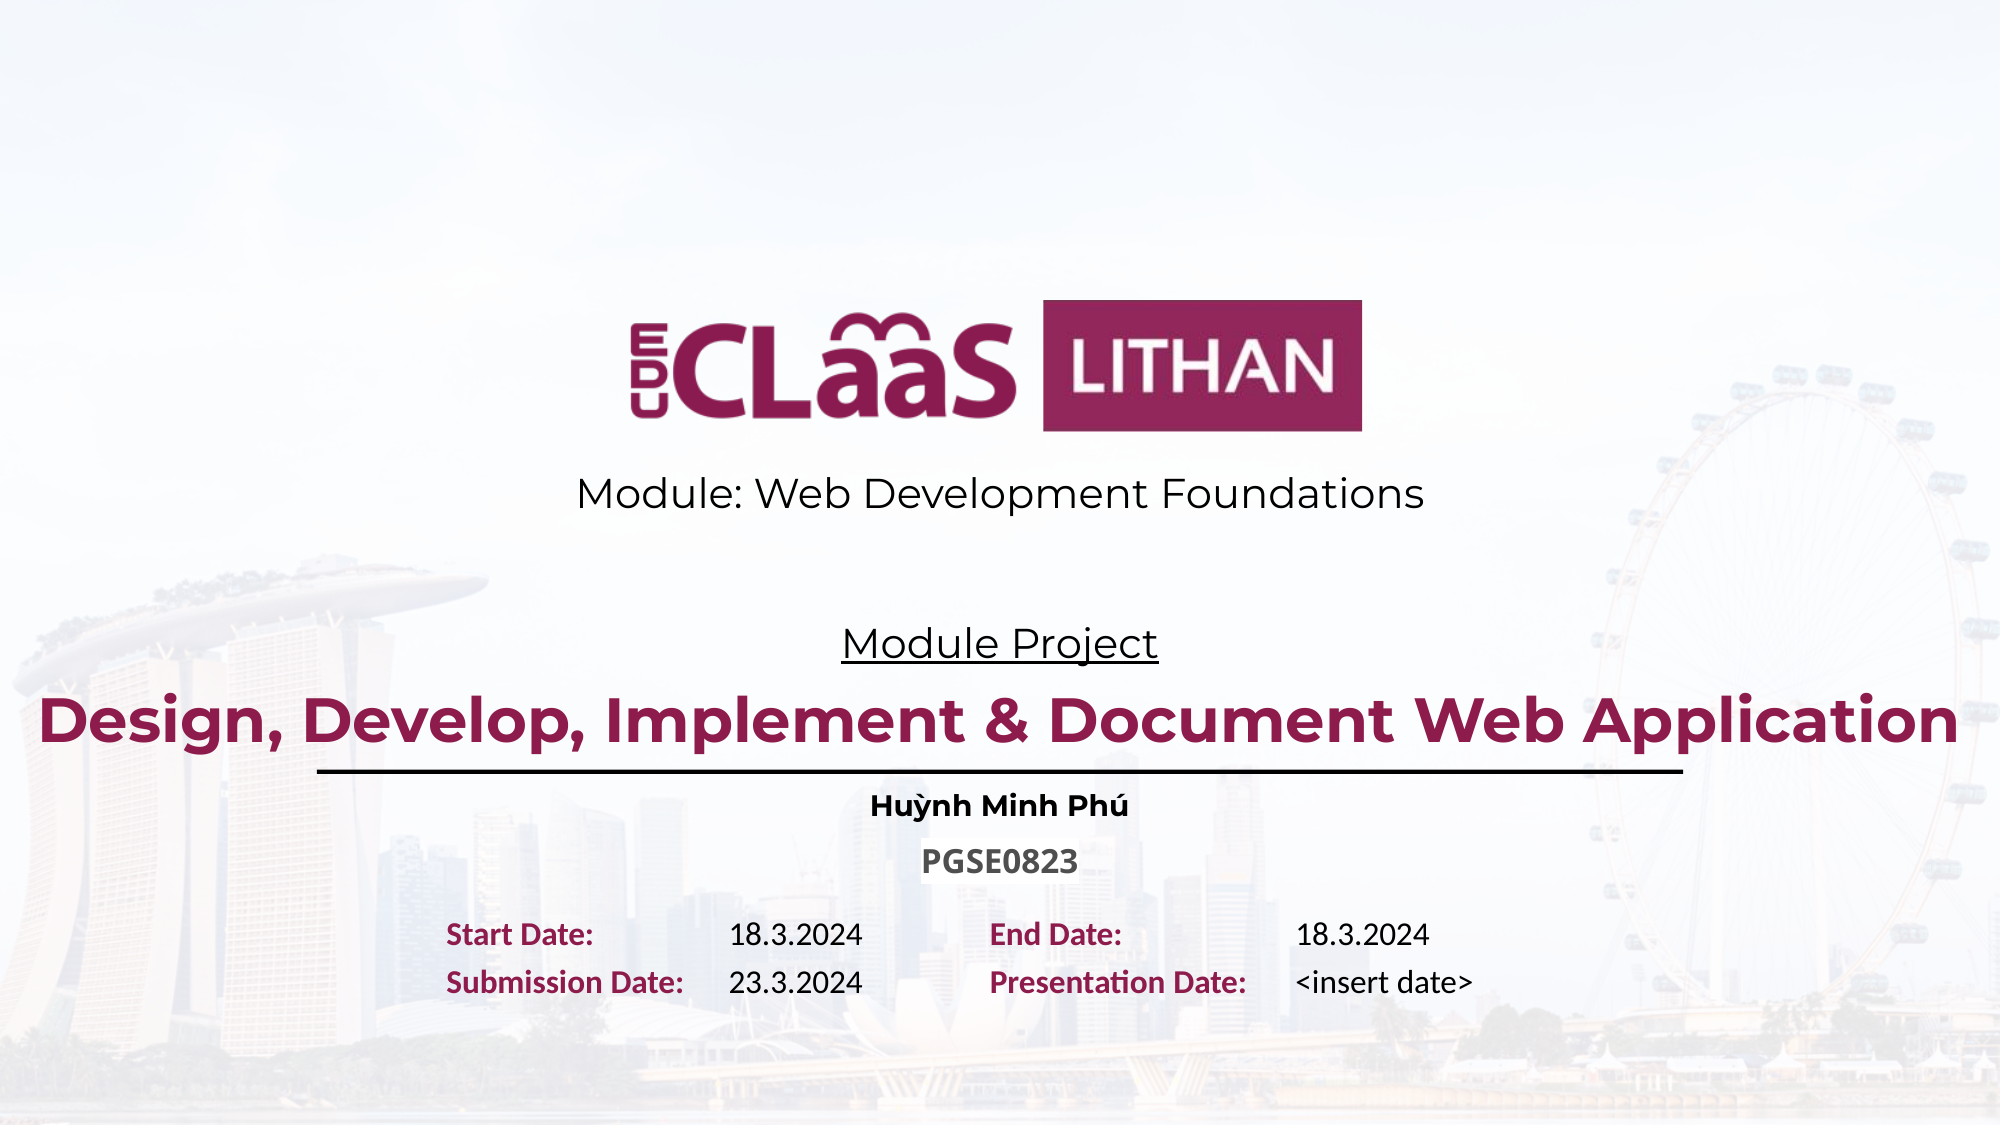

Module: Web Development Foundations

Module Project
Design, Develop, Implement & Document Web Application
Huỳnh Minh Phú
PGSE0823
| Start Date: | 18.3.2024 | End Date: | 18.3.2024 |
| --- | --- | --- | --- |
| Submission Date: | 23.3.2024 | Presentation Date: | <insert date> |